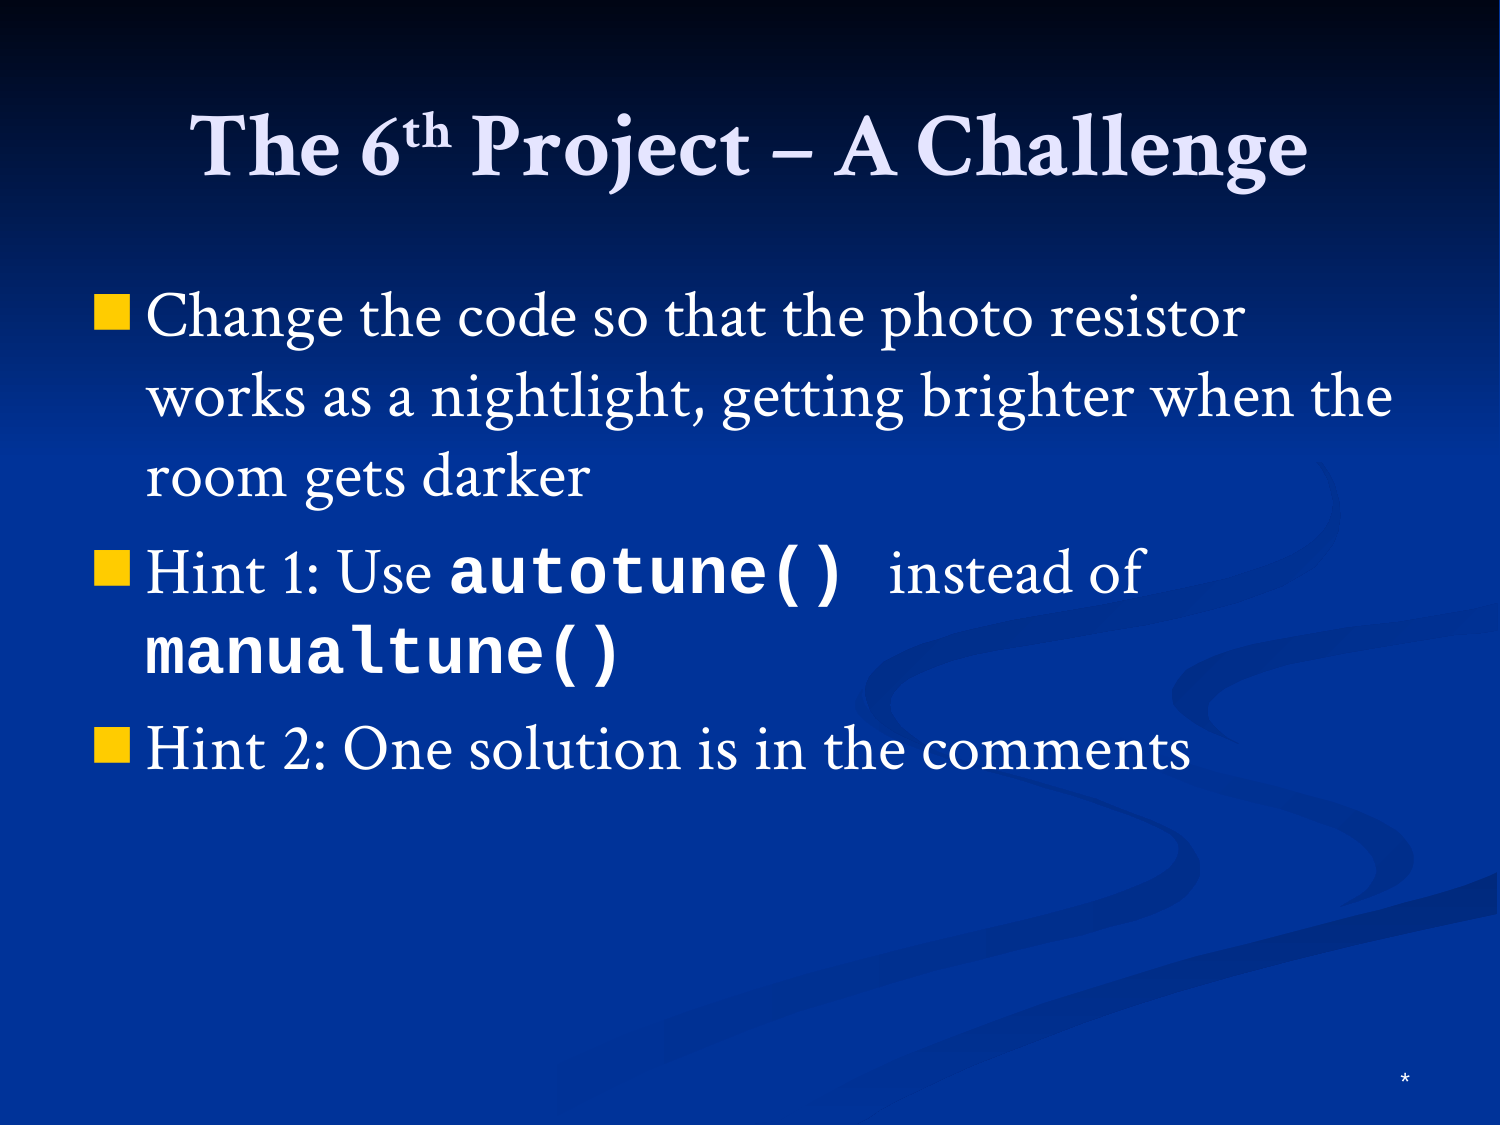

The 6th Project – A Challenge
Change the code so that the photo resistor works as a nightlight, getting brighter when the room gets darker
Hint 1: Use autotune() instead of manualtune()
Hint 2: One solution is in the comments

*